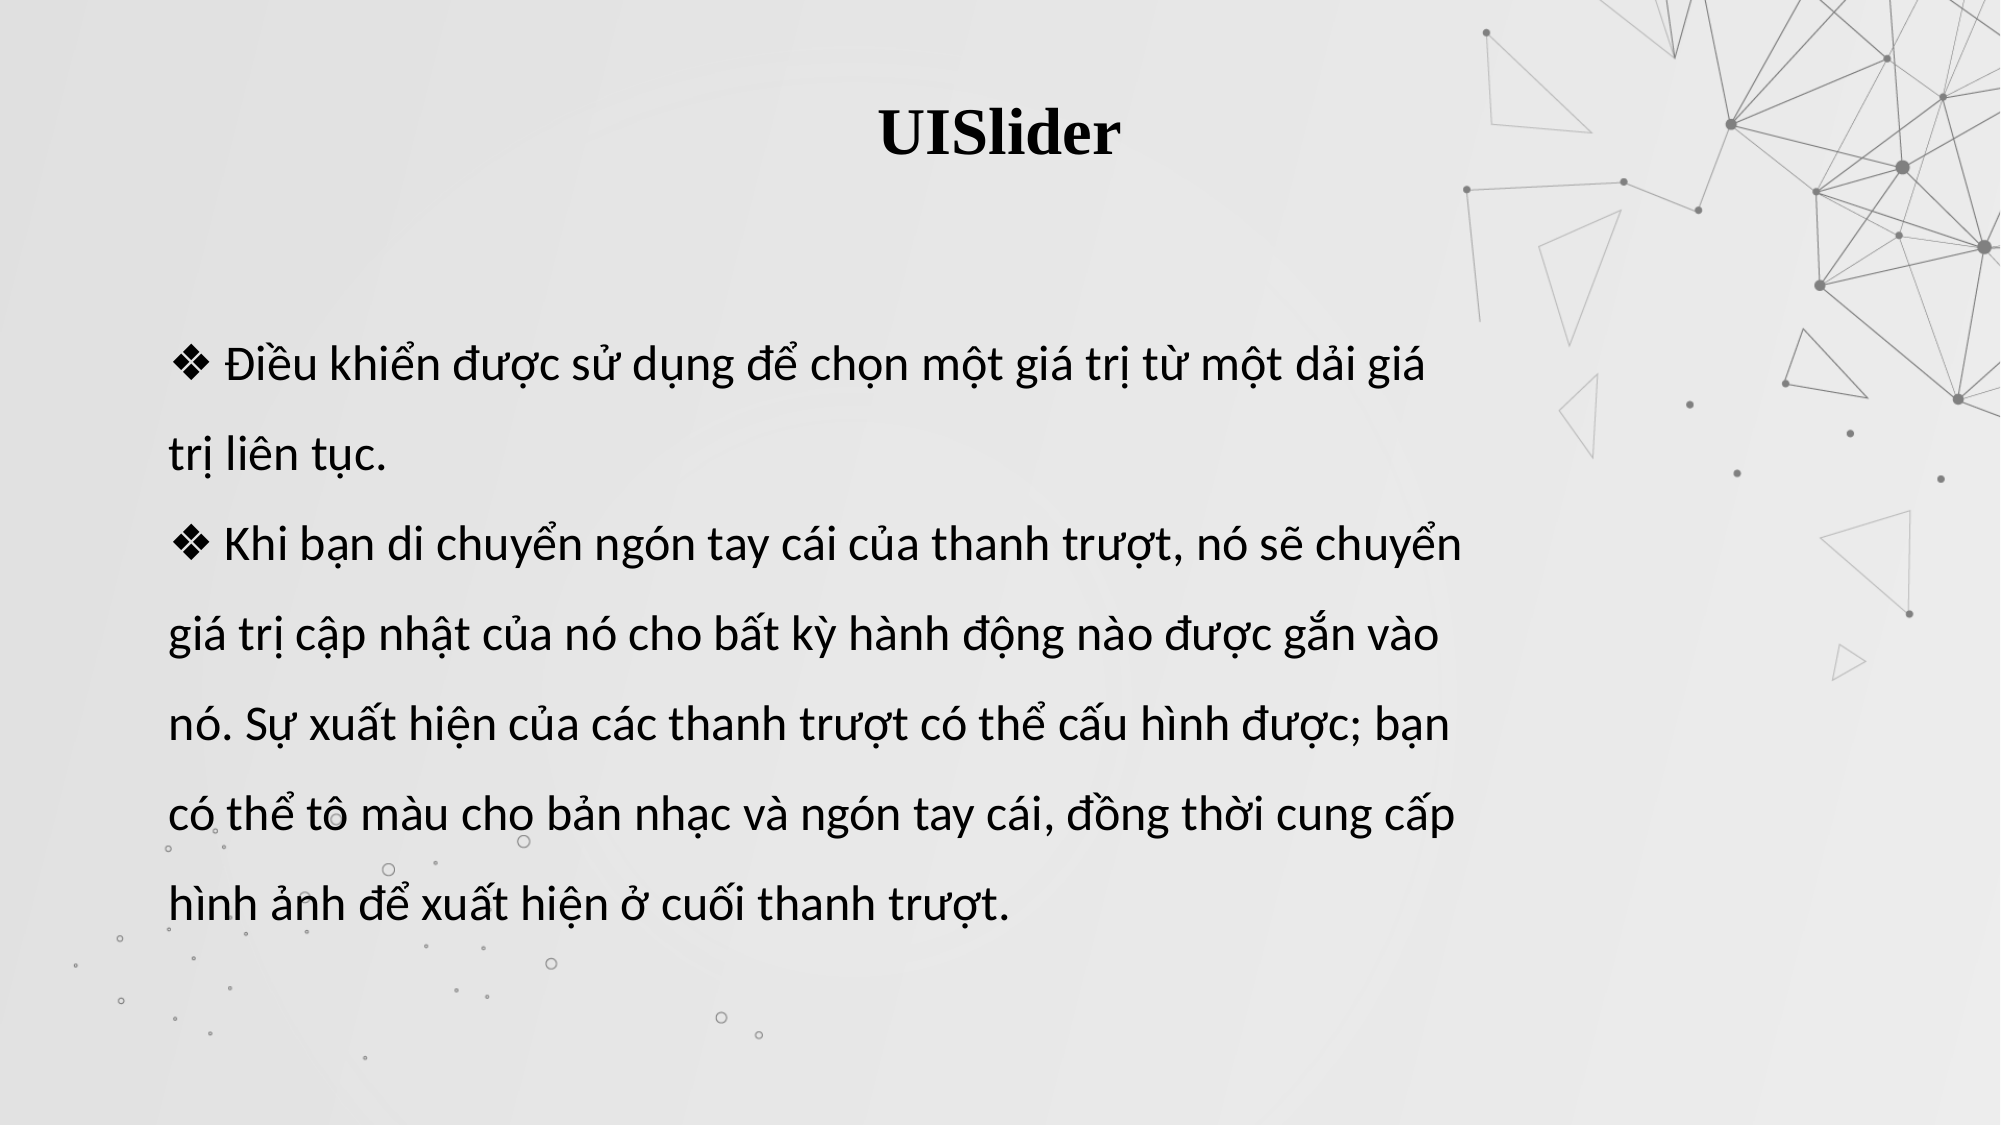

# UISlider
❖ Điều khiển được sử dụng để chọn một giá trị từ một dải giá trị liên tục.
❖ Khi bạn di chuyển ngón tay cái của thanh trượt, nó sẽ chuyển giá trị cập nhật của nó cho bất kỳ hành động nào được gắn vào nó. Sự xuất hiện của các thanh trượt có thể cấu hình được; bạn có thể tô màu cho bản nhạc và ngón tay cái, đồng thời cung cấp hình ảnh để xuất hiện ở cuối thanh trượt.